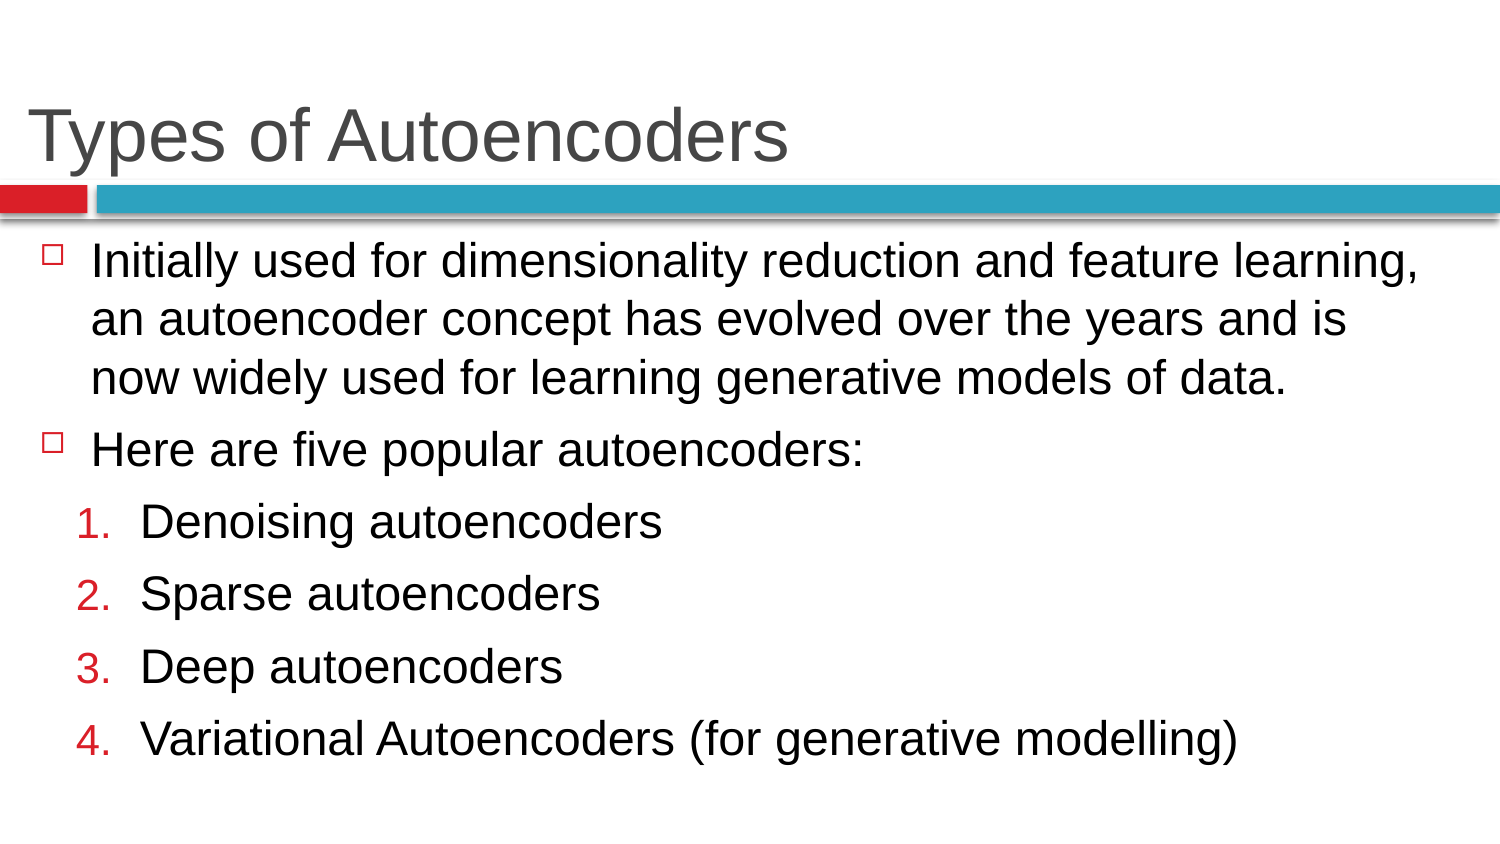

# Types of Autoencoders
Initially used for dimensionality reduction and feature learning, an autoencoder concept has evolved over the years and is now widely used for learning generative models of data.
Here are five popular autoencoders:
Denoising autoencoders
Sparse autoencoders
Deep autoencoders
Variational Autoencoders (for generative modelling)